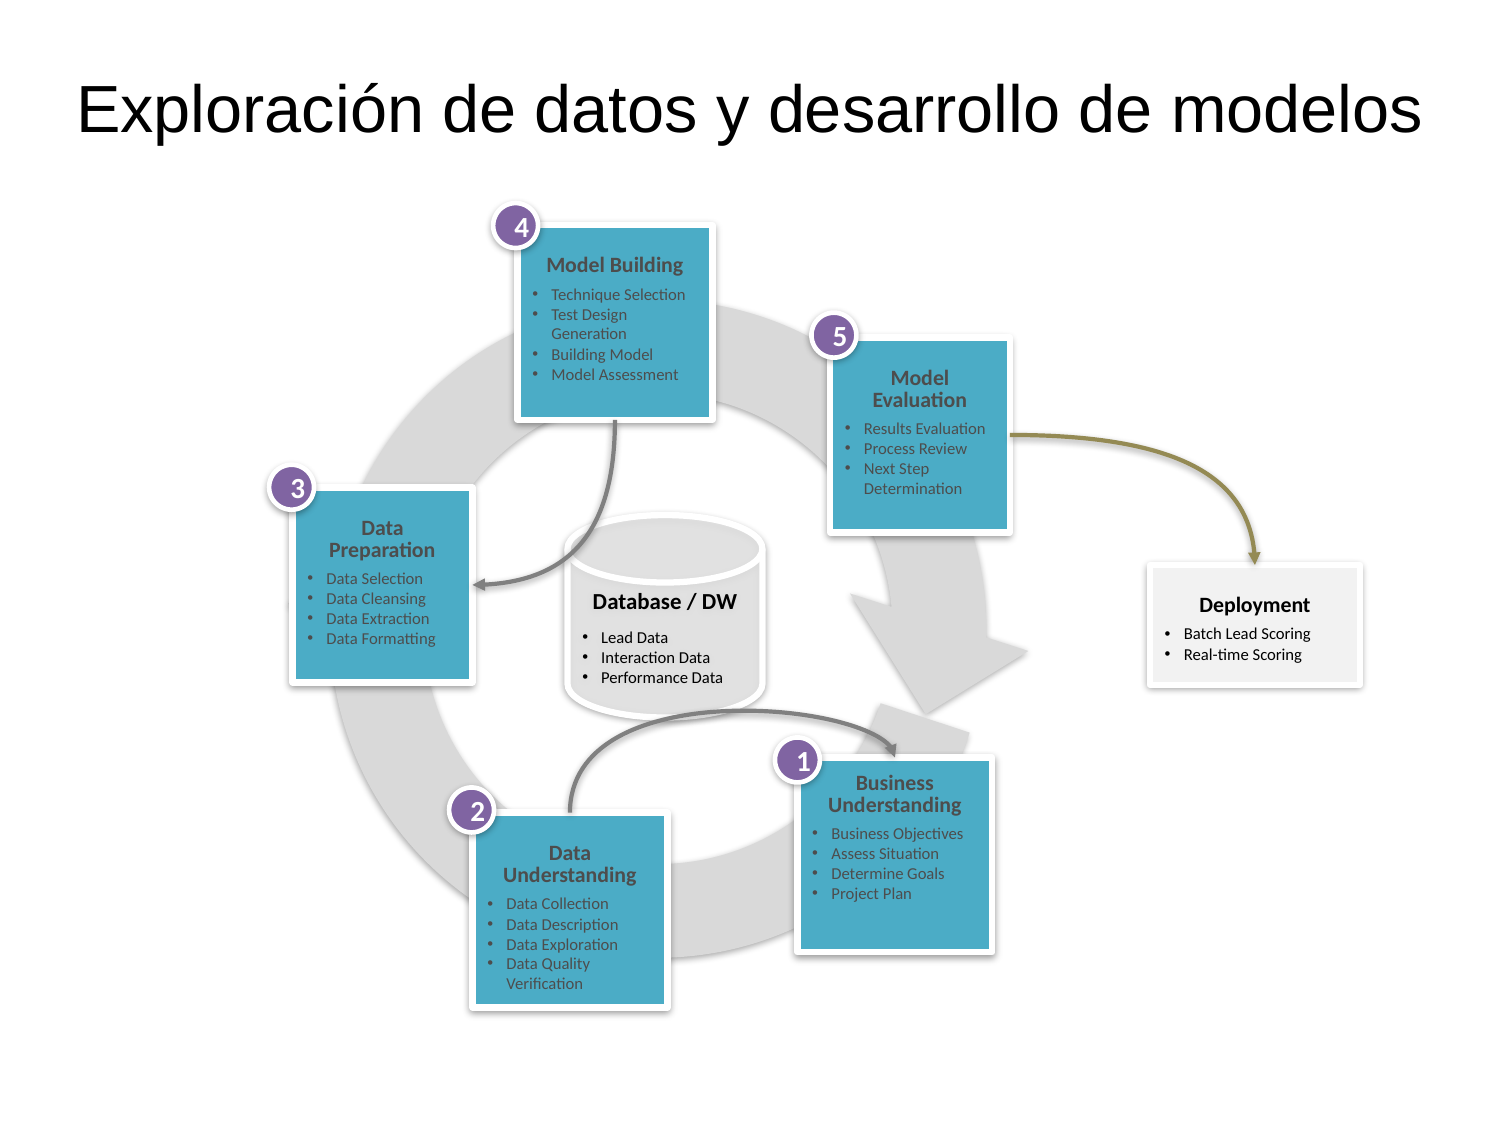

# Exploración de datos y desarrollo de modelos
4
Model Building
Technique Selection
Test Design Generation
Building Model
Model Assessment

5
Model Evaluation
Results Evaluation
Process Review
Next Step Determination
3
Data Preparation
Data Selection
Data Cleansing
Data Extraction
Data Formatting
Database / DW
Lead Data
Interaction Data
Performance Data
Deployment
Batch Lead Scoring
Real-time Scoring
1
Business Understanding
Business Objectives
Assess Situation
Determine Goals
Project Plan
2
Data Understanding
Data Collection
Data Description
Data Exploration
Data Quality Verification